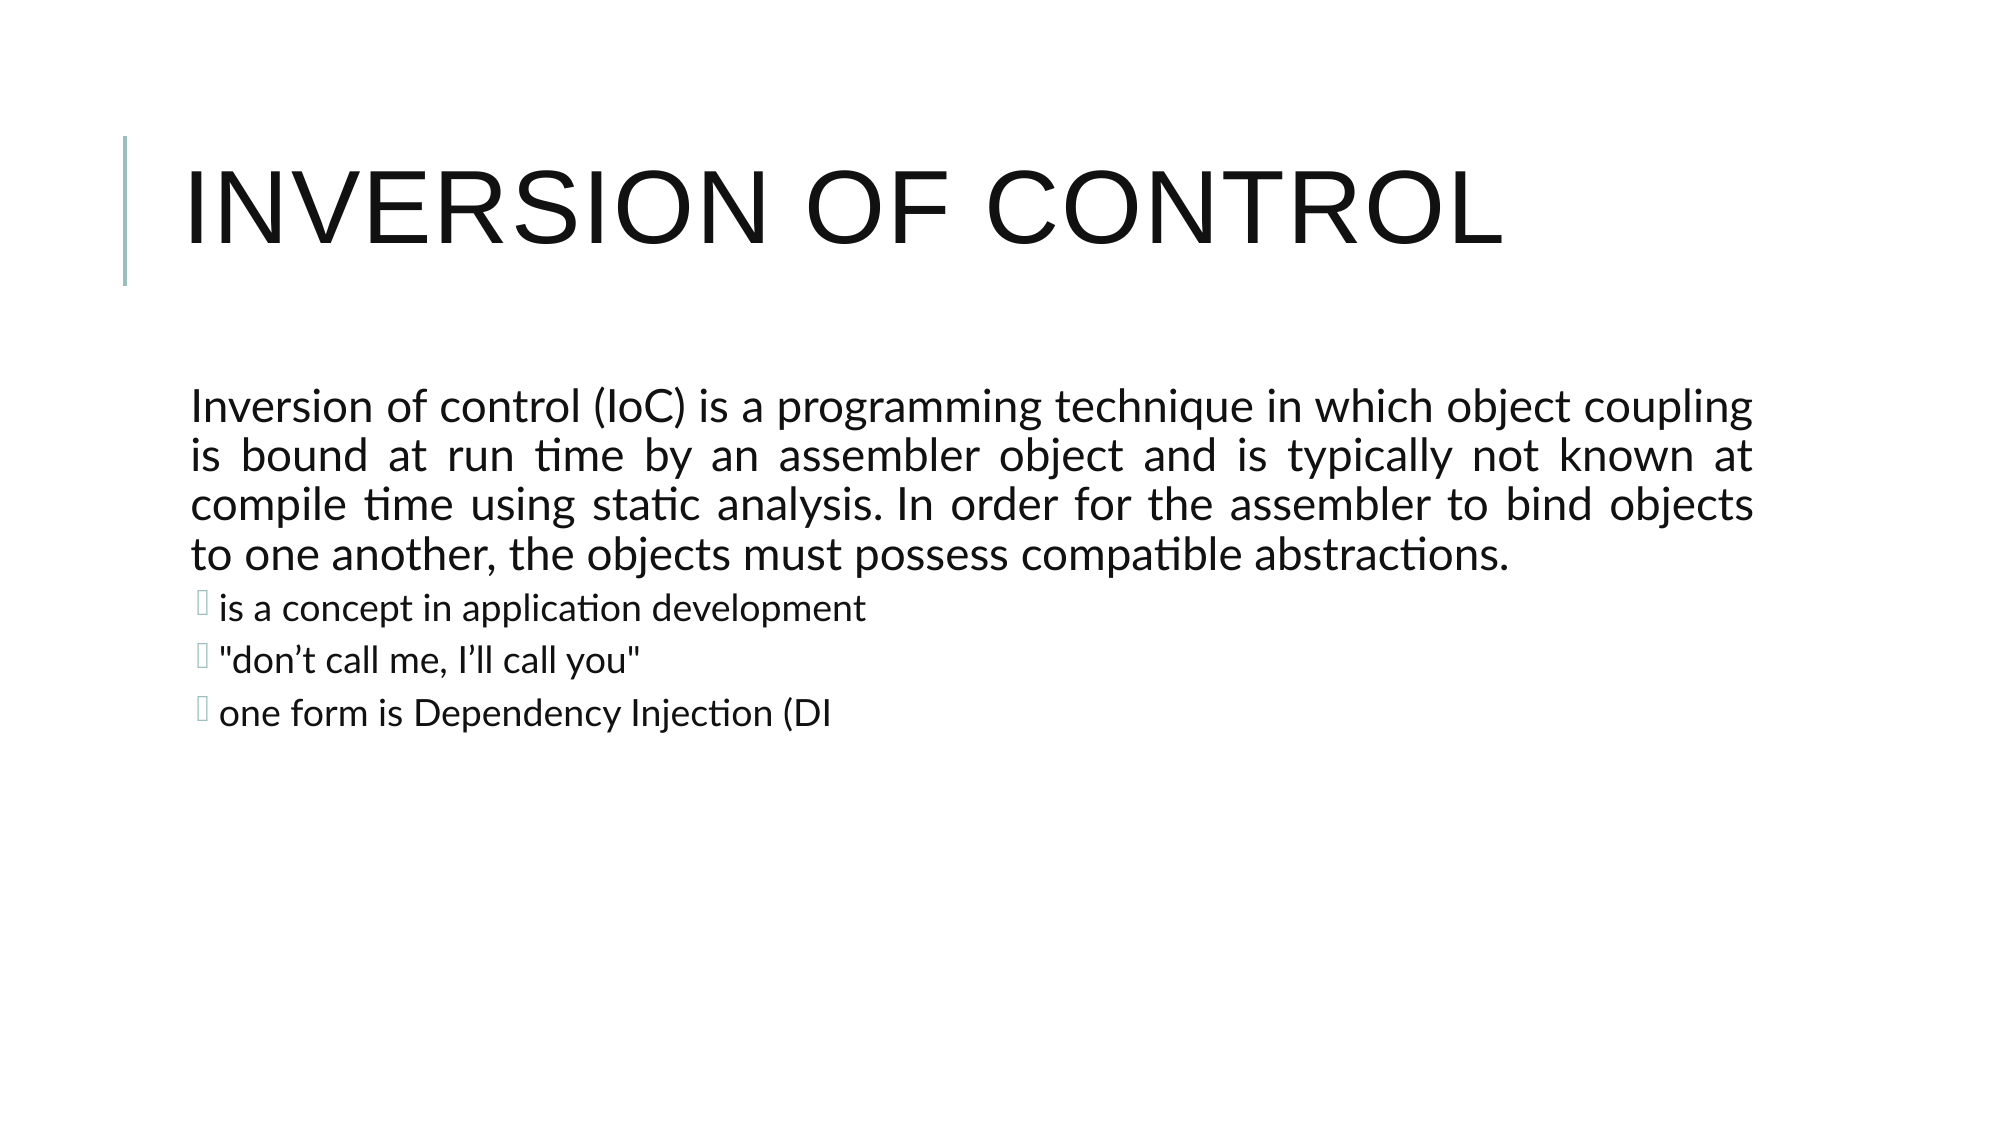

# INVERSION OF CONTROL
Inversion of control (IoC) is a programming technique in which object coupling is bound at run time by an assembler object and is typically not known at compile time using static analysis. In order for the assembler to bind objects to one another, the objects must possess compatible abstractions.
is a concept in application development
"don’t call me, I’ll call you"
one form is Dependency Injection (DI